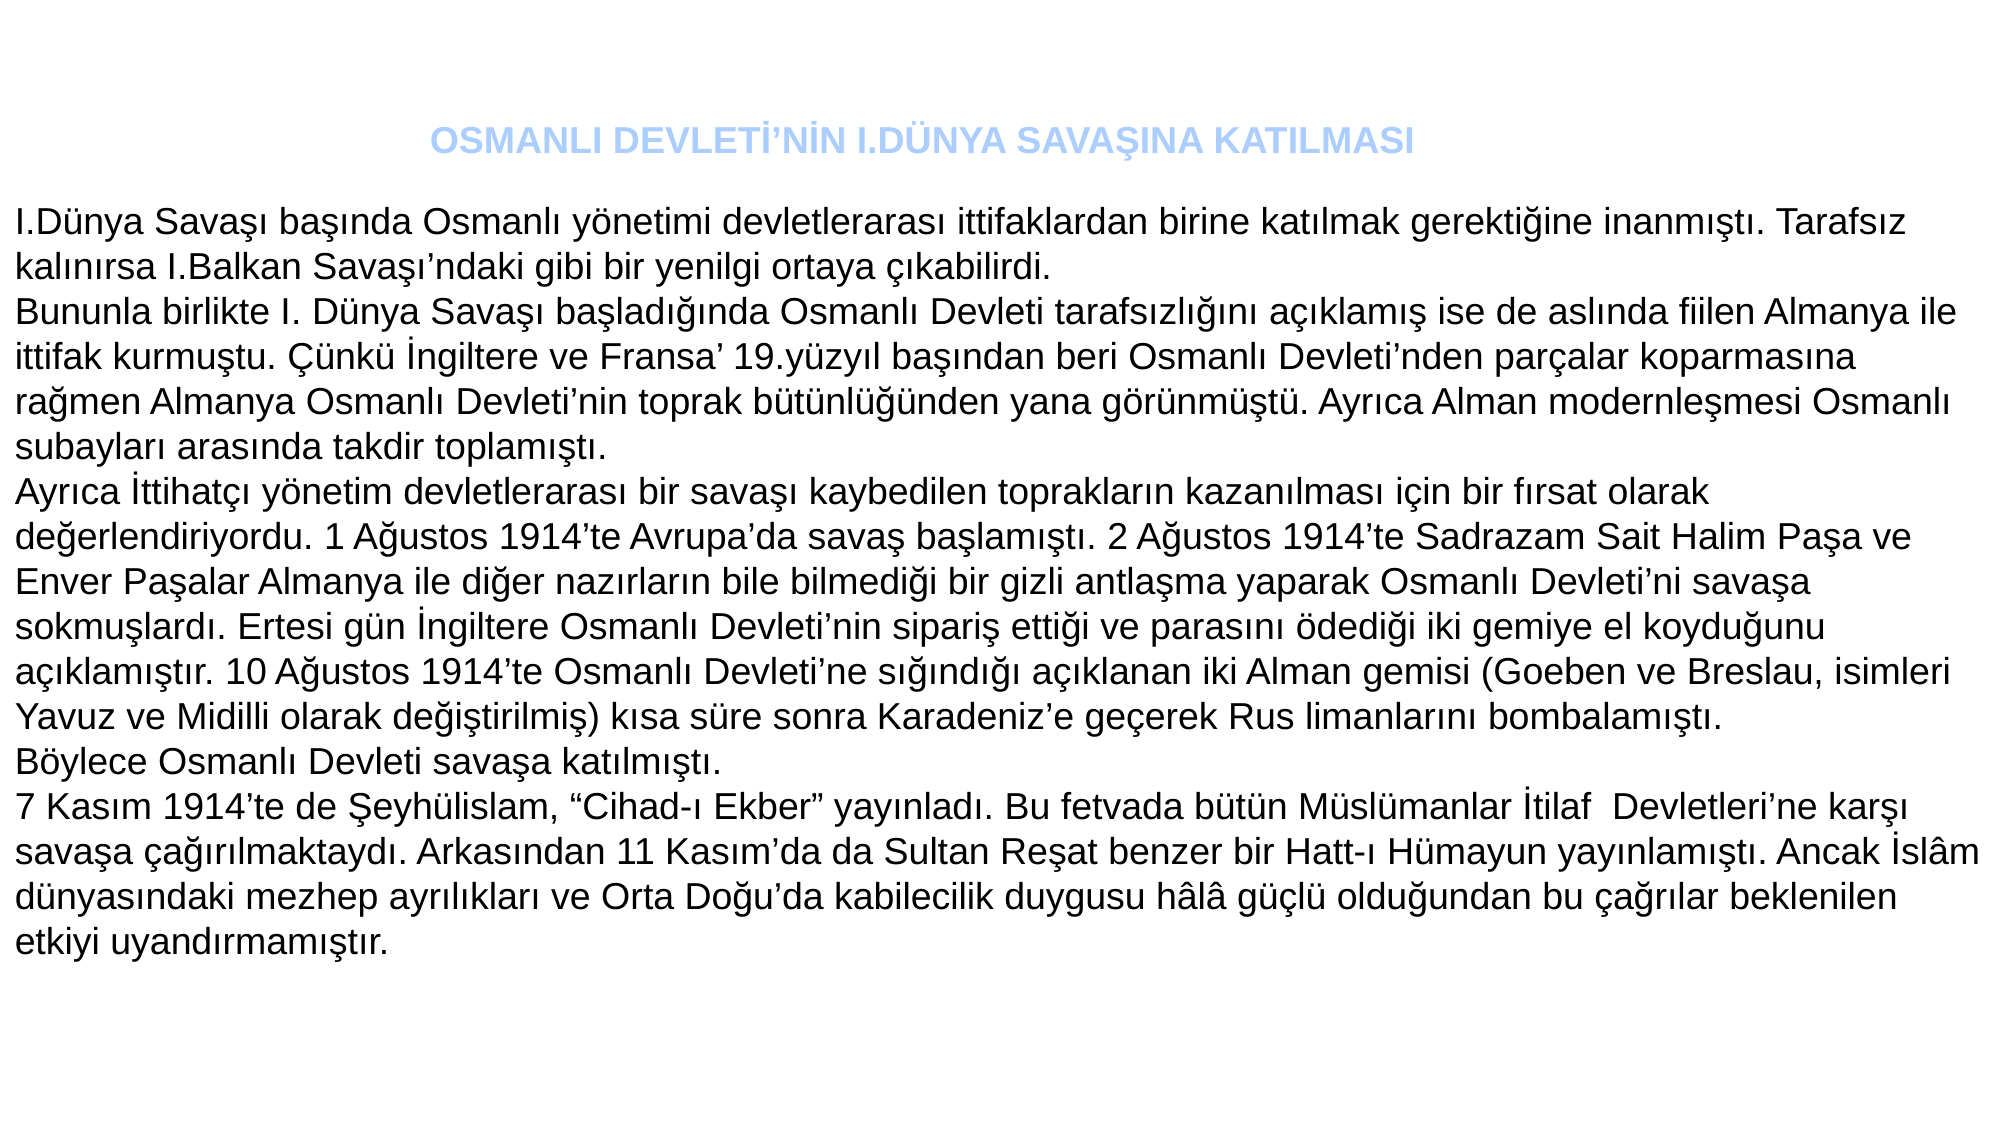

OSMANLI DEVLETİ’NİN I.DÜNYA SAVAŞINA KATILMASI
I.Dünya Savaşı başında Osmanlı yönetimi devletlerarası ittifaklardan birine katılmak gerektiğine inanmıştı. Tarafsız kalınırsa I.Balkan Savaşı’ndaki gibi bir yenilgi ortaya çıkabilirdi.
Bununla birlikte I. Dünya Savaşı başladığında Osmanlı Devleti tarafsızlığını açıklamış ise de aslında fiilen Almanya ile ittifak kurmuştu. Çünkü İngiltere ve Fransa’ 19.yüzyıl başından beri Osmanlı Devleti’nden parçalar koparmasına rağmen Almanya Osmanlı Devleti’nin toprak bütünlüğünden yana görünmüştü. Ayrıca Alman modernleşmesi Osmanlı subayları arasında takdir toplamıştı.
Ayrıca İttihatçı yönetim devletlerarası bir savaşı kaybedilen toprakların kazanılması için bir fırsat olarak değerlendiriyordu. 1 Ağustos 1914’te Avrupa’da savaş başlamıştı. 2 Ağustos 1914’te Sadrazam Sait Halim Paşa ve Enver Paşalar Almanya ile diğer nazırların bile bilmediği bir gizli antlaşma yaparak Osmanlı Devleti’ni savaşa sokmuşlardı. Ertesi gün İngiltere Osmanlı Devleti’nin sipariş ettiği ve parasını ödediği iki gemiye el koyduğunu açıklamıştır. 10 Ağustos 1914’te Osmanlı Devleti’ne sığındığı açıklanan iki Alman gemisi (Goeben ve Breslau, isimleri Yavuz ve Midilli olarak değiştirilmiş) kısa süre sonra Karadeniz’e geçerek Rus limanlarını bombalamıştı.
Böylece Osmanlı Devleti savaşa katılmıştı.
7 Kasım 1914’te de Şeyhülislam, “Cihad-ı Ekber” yayınladı. Bu fetvada bütün Müslümanlar İtilaf  Devletleri’ne karşı savaşa çağırılmaktaydı. Arkasından 11 Kasım’da da Sultan Reşat benzer bir Hatt-ı Hümayun yayınlamıştı. Ancak İslâm dünyasındaki mezhep ayrılıkları ve Orta Doğu’da kabilecilik duygusu hâlâ güçlü olduğundan bu çağrılar beklenilen etkiyi uyandırmamıştır.